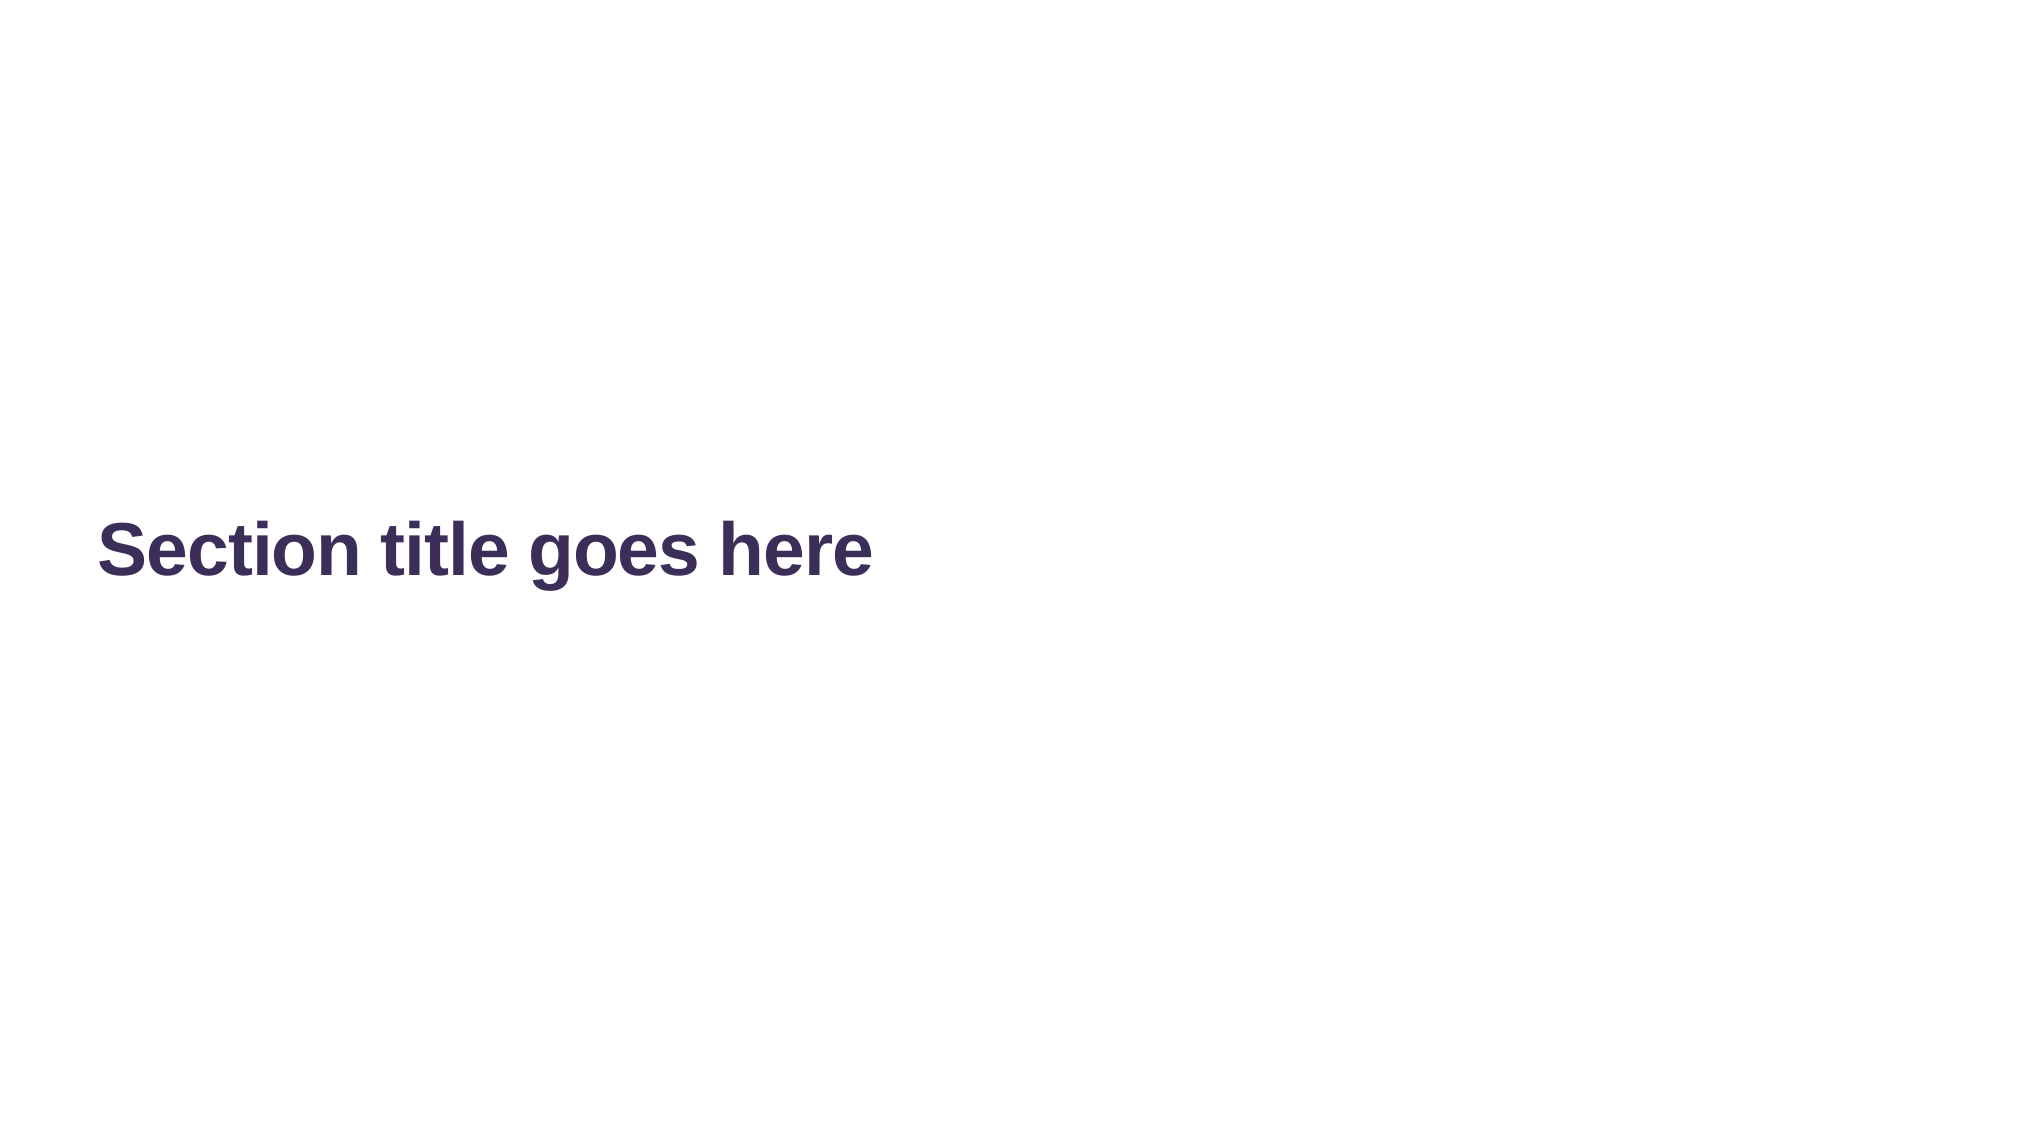

Chapter Break Option #2
# Section title goes here